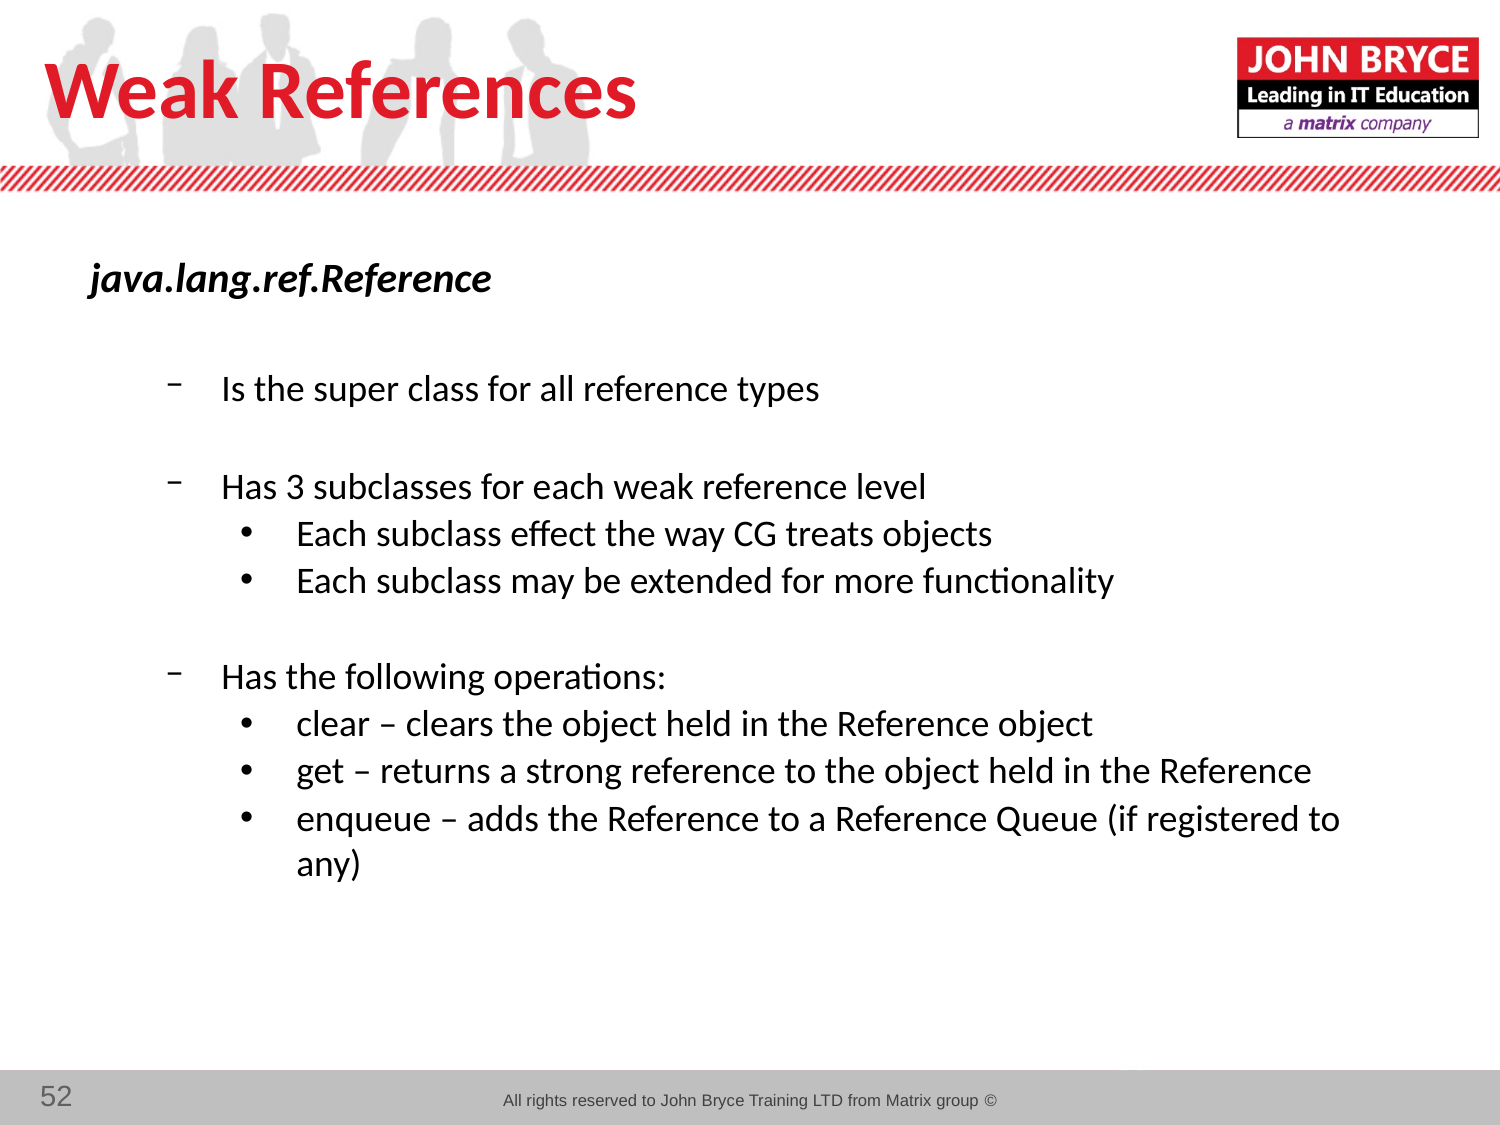

# Weak References
java.lang.ref.Reference

Is the super class for all reference types

Has 3 subclasses for each weak reference level
Each subclass effect the way CG treats objects
Each subclass may be extended for more functionality

Has the following operations:
clear – clears the object held in the Reference object
get – returns a strong reference to the object held in the Reference
enqueue – adds the Reference to a Reference Queue (if registered to any)